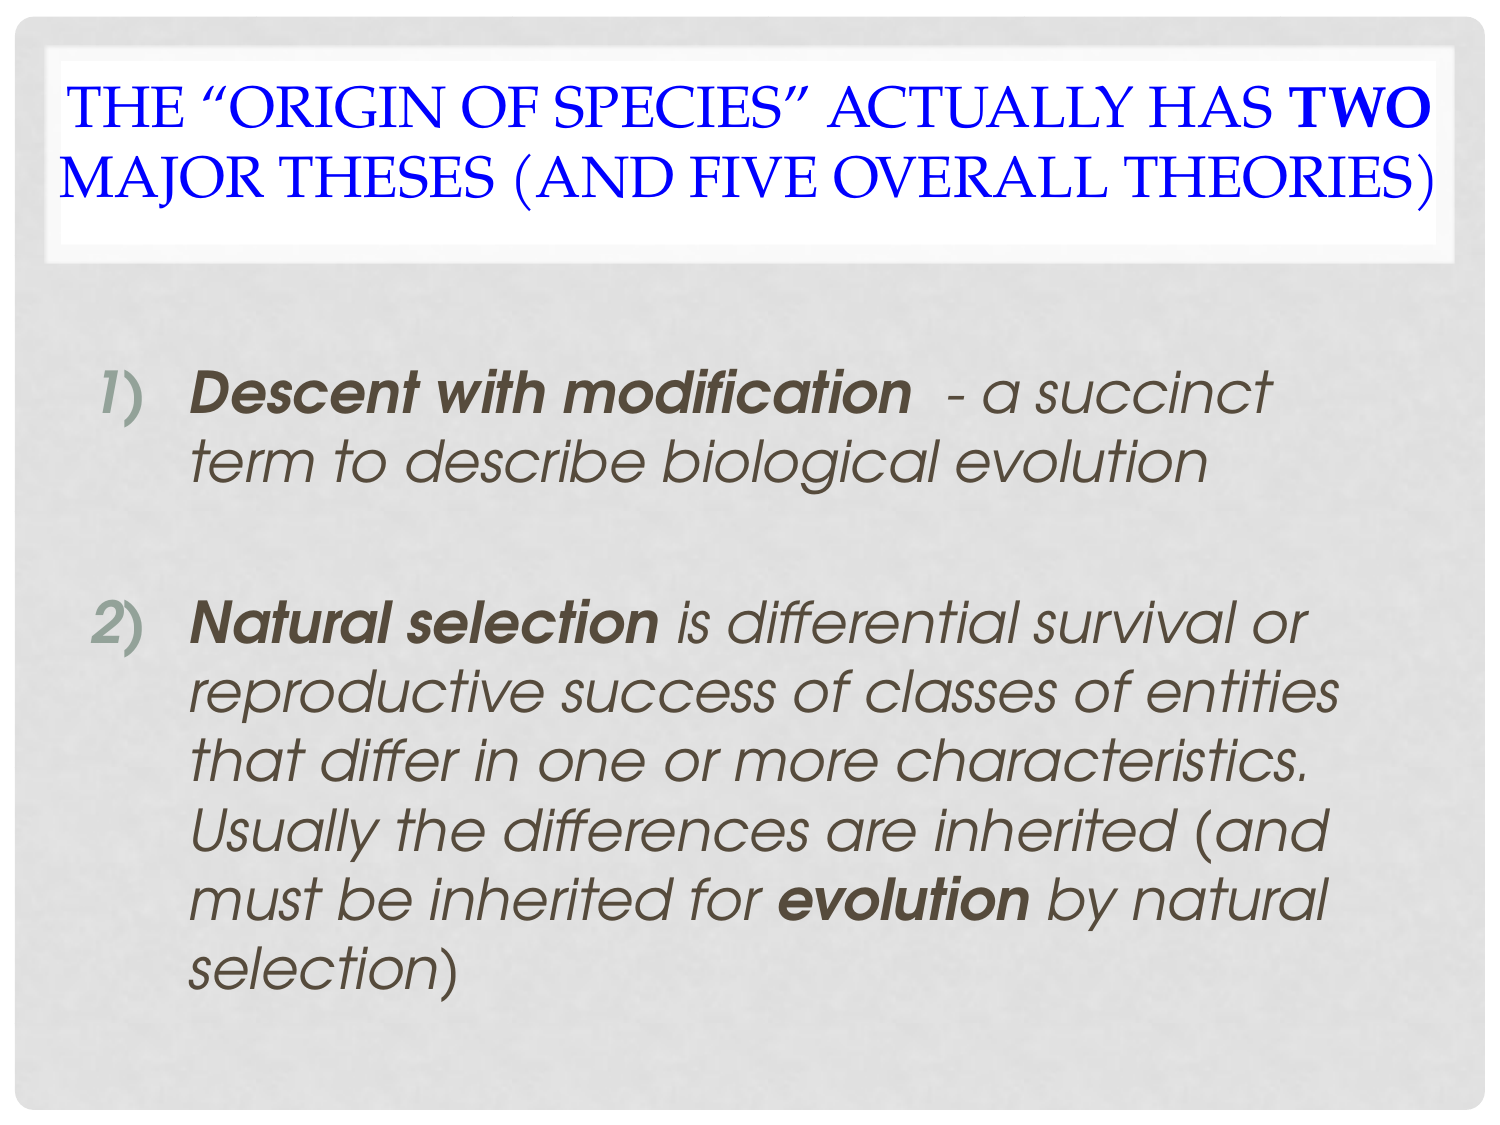

# The “Origin of Species” actually has two major theses (and five overall theories)

Descent with modification  - a succinct term to describe biological evolution

Natural selection is differential survival or reproductive success of classes of entities that differ in one or more characteristics. Usually the differences are inherited (and must be inherited for evolution by natural selection)